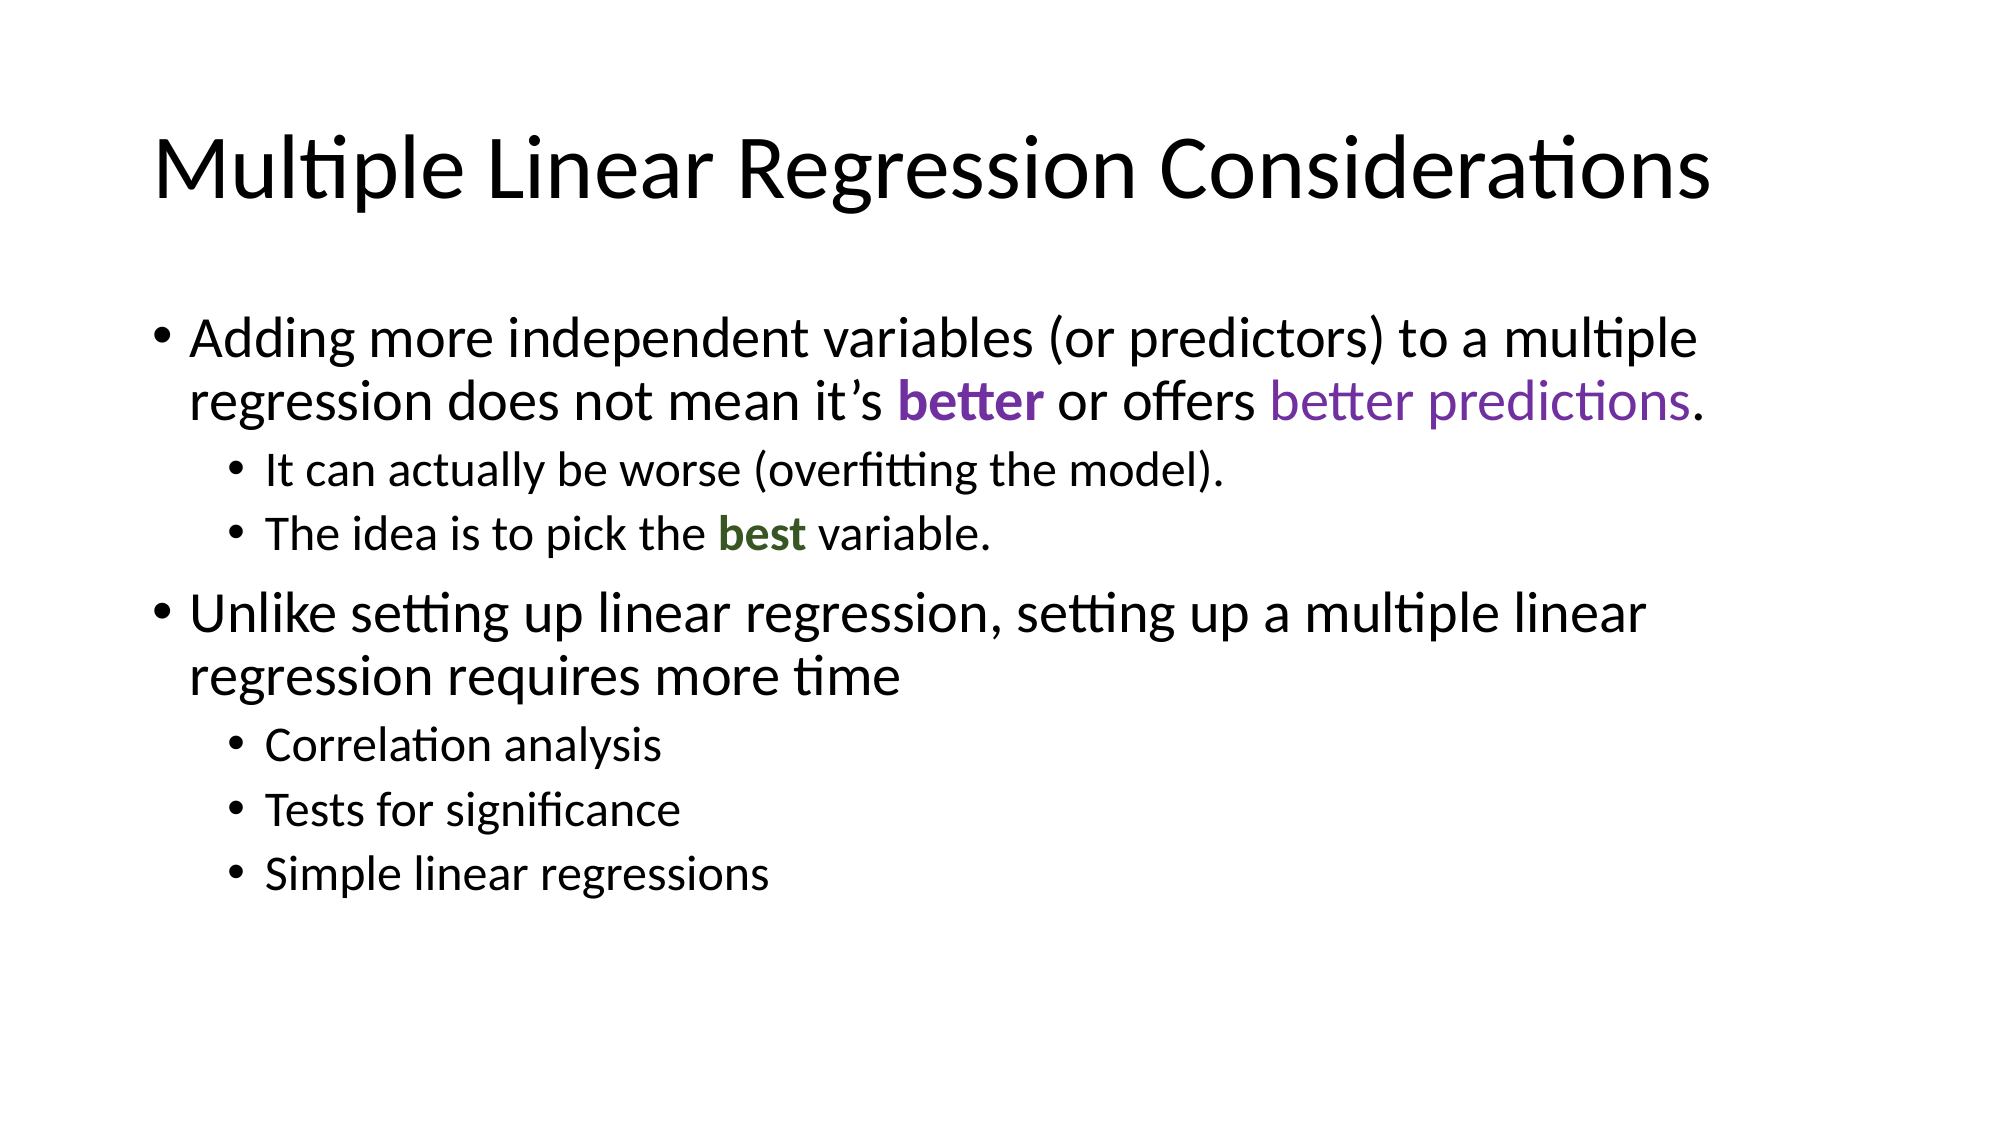

# Multiple Linear Regression Considerations
Adding more independent variables (or predictors) to a multiple regression does not mean it’s better or offers better predictions.
It can actually be worse (overfitting the model).
The idea is to pick the best variable.
Unlike setting up linear regression, setting up a multiple linear regression requires more time
Correlation analysis
Tests for significance
Simple linear regressions